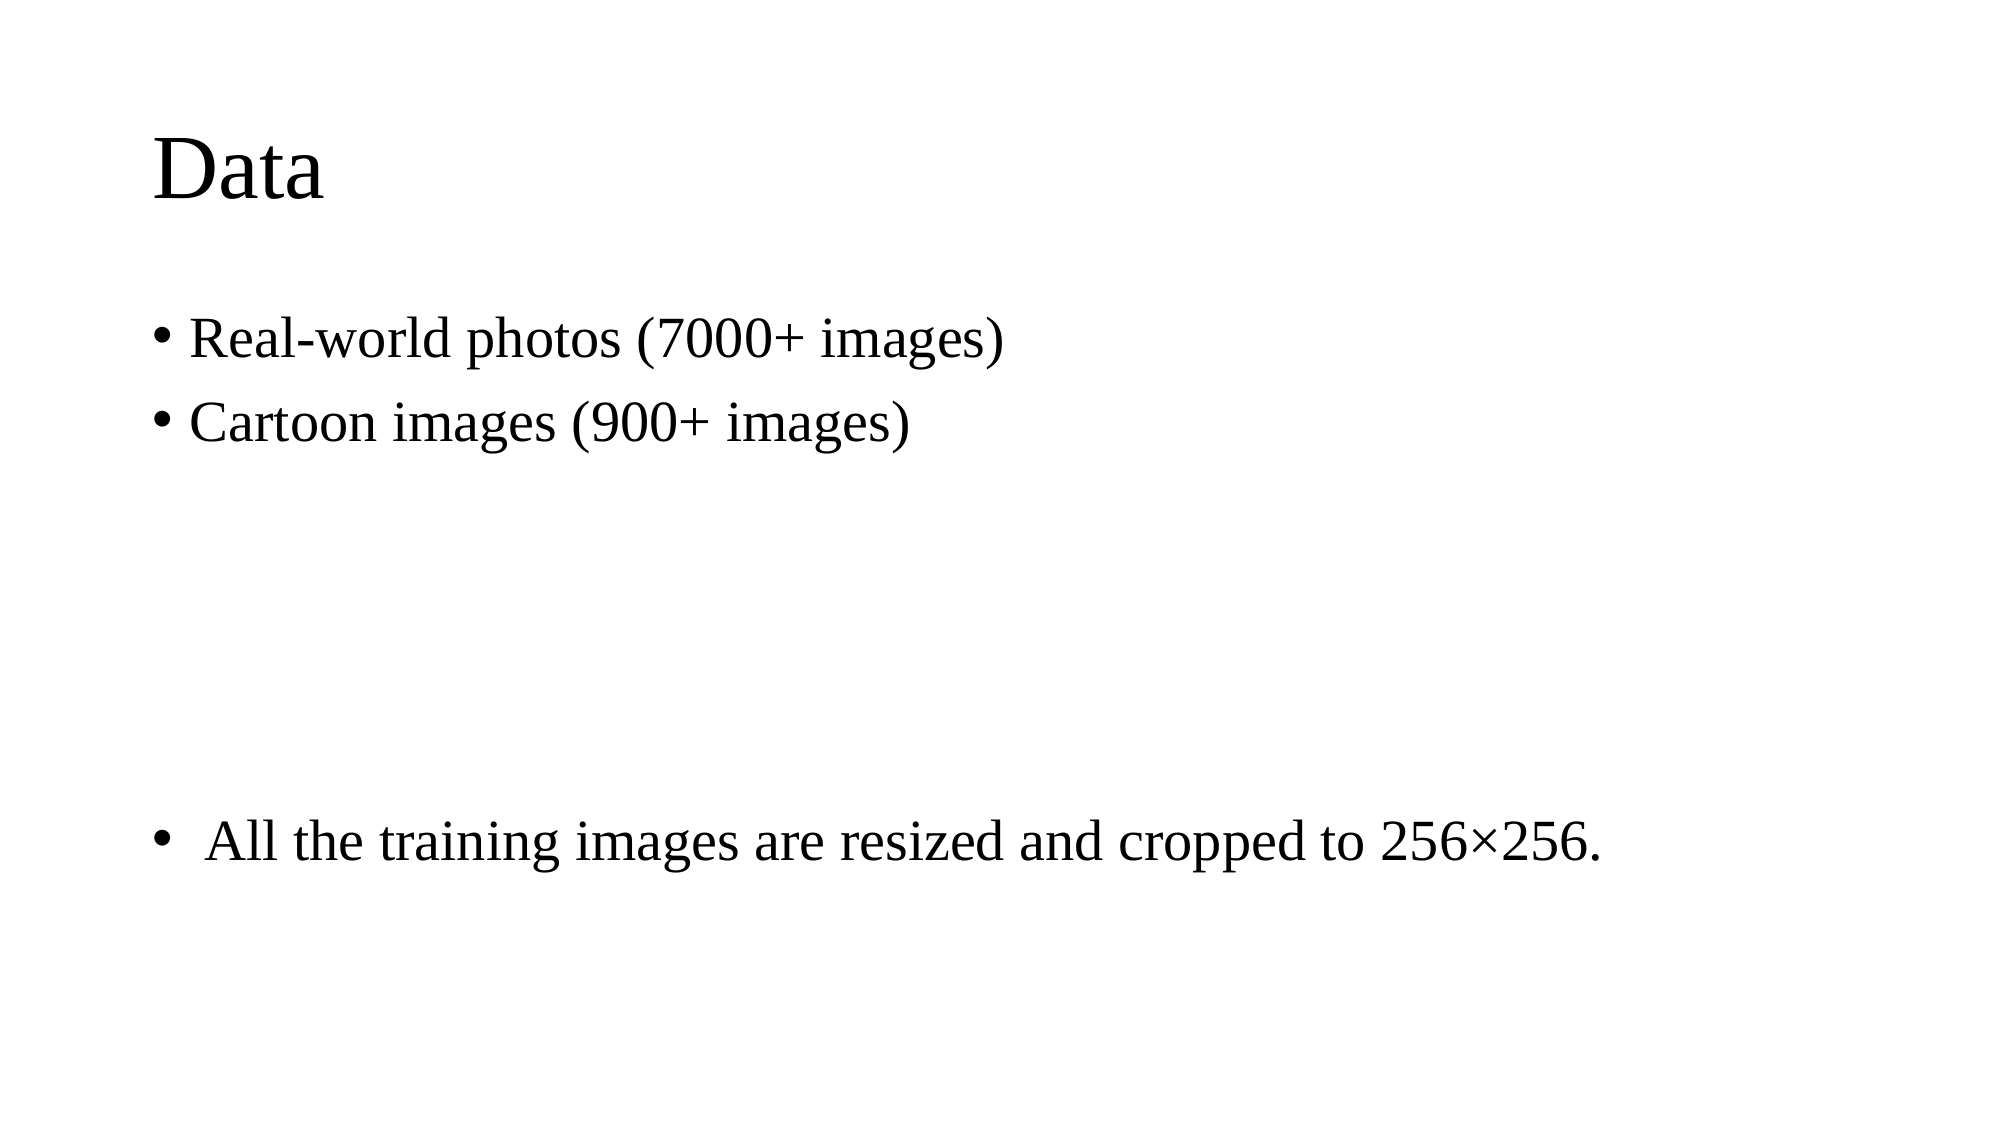

# Data
Real-world photos (7000+ images)
Cartoon images (900+ images)

 All the training images are resized and cropped to 256×256.